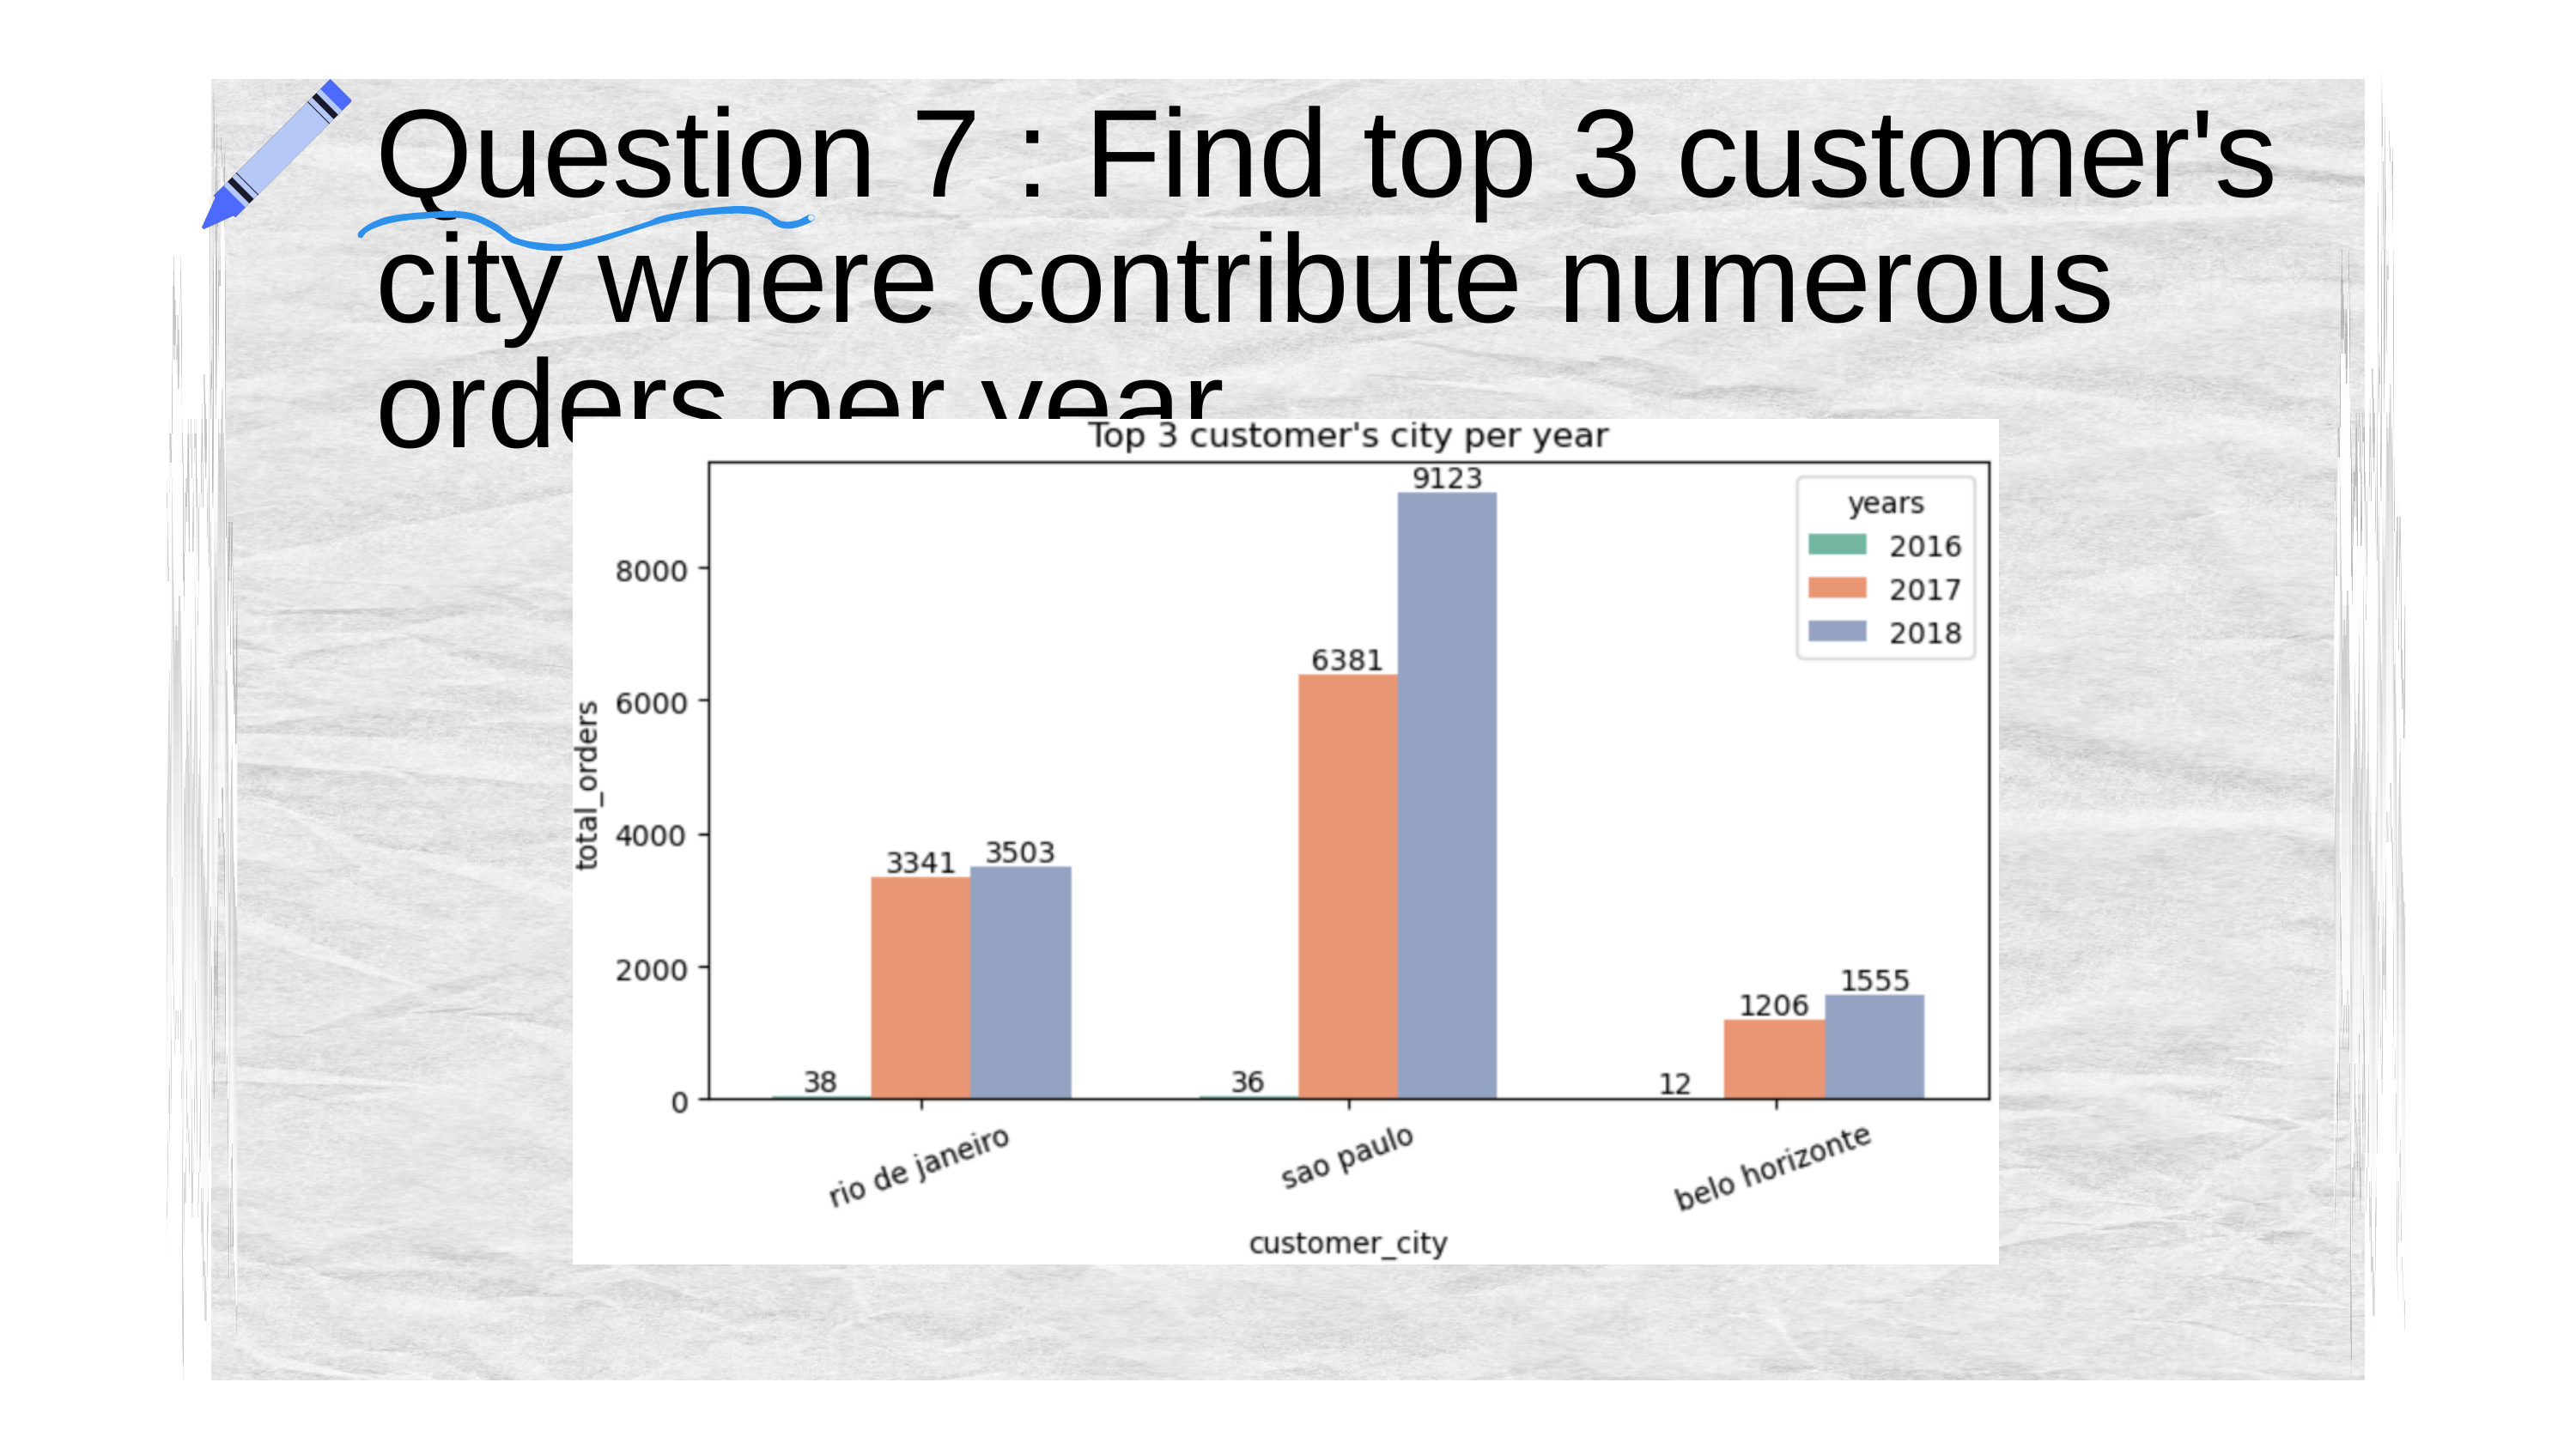

Question 7 : Find top 3 customer's city where contribute numerous orders per year.